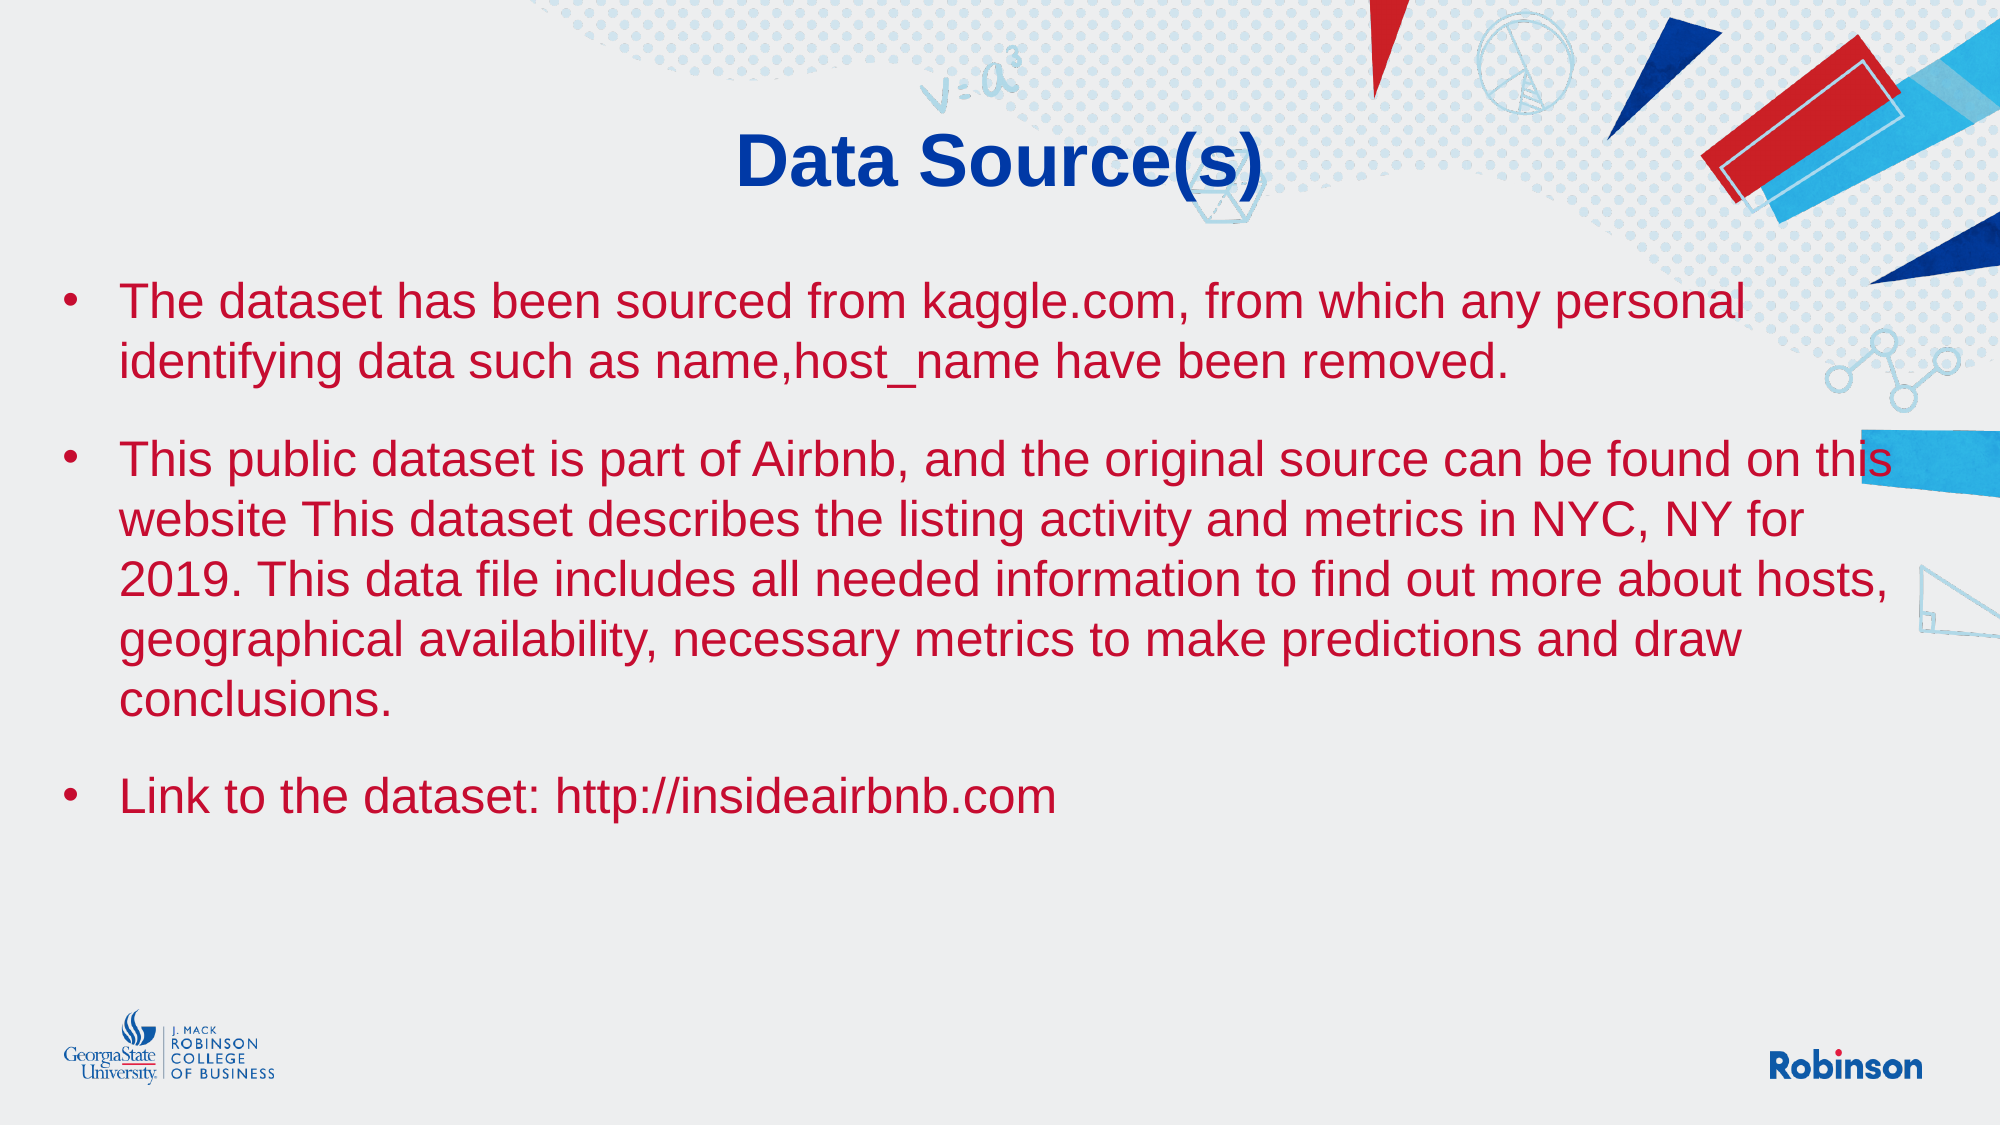

# Data Source(s)
The dataset has been sourced from kaggle.com, from which any personal identifying data such as name,host_name have been removed.
This public dataset is part of Airbnb, and the original source can be found on this website This dataset describes the listing activity and metrics in NYC, NY for 2019. This data file includes all needed information to find out more about hosts, geographical availability, necessary metrics to make predictions and draw conclusions.
Link to the dataset: http://insideairbnb.com